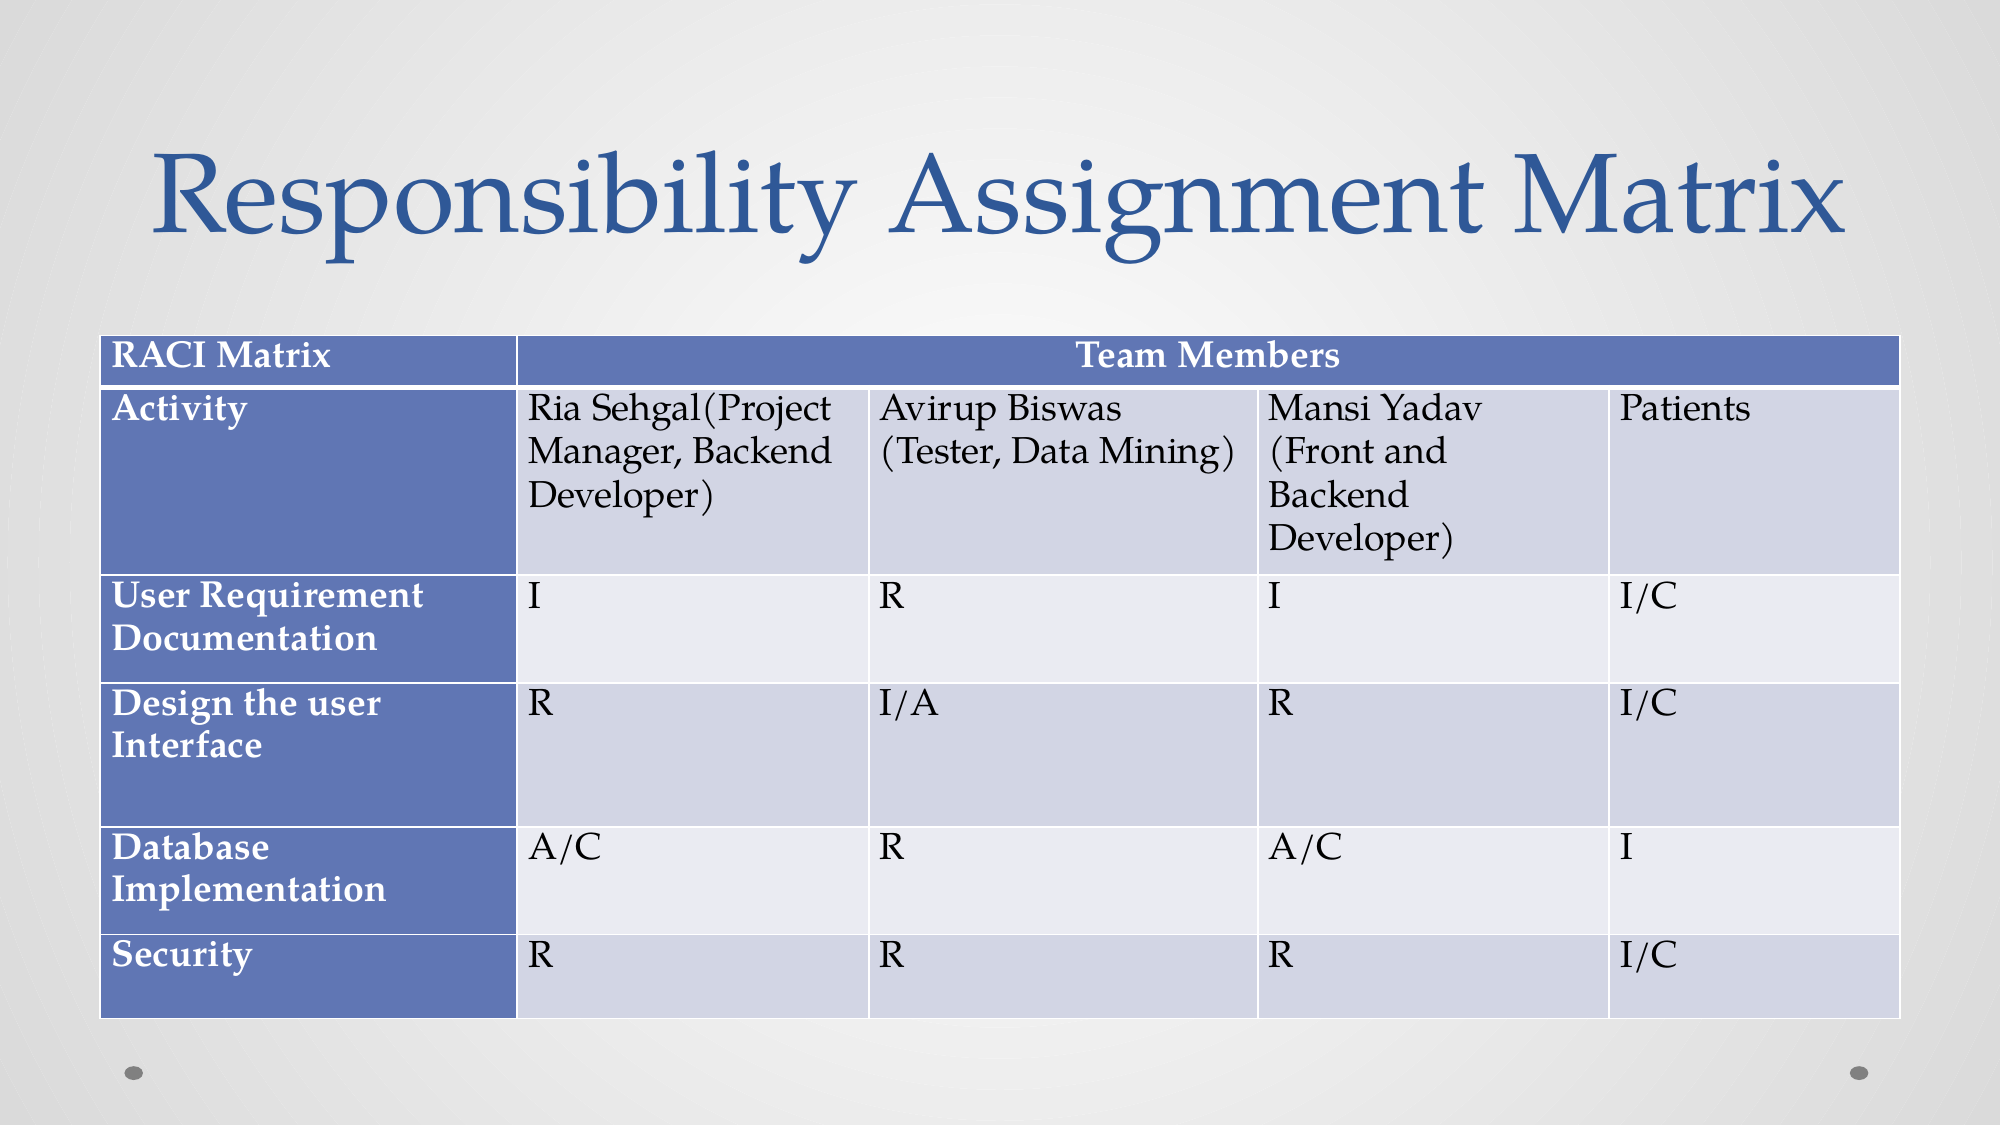

# Responsibility Assignment Matrix
| RACI Matrix | Team Members |  |  |  |
| --- | --- | --- | --- | --- |
| Activity | Ria Sehgal(Project Manager, Backend Developer) | Avirup Biswas (Tester, Data Mining) | Mansi Yadav (Front and Backend Developer) | Patients |
| User Requirement Documentation | I | R | I | I/C |
| Design the user Interface | R | I/A | R | I/C |
| Database Implementation | A/C | R | A/C | I |
| Security | R | R | R | I/C |